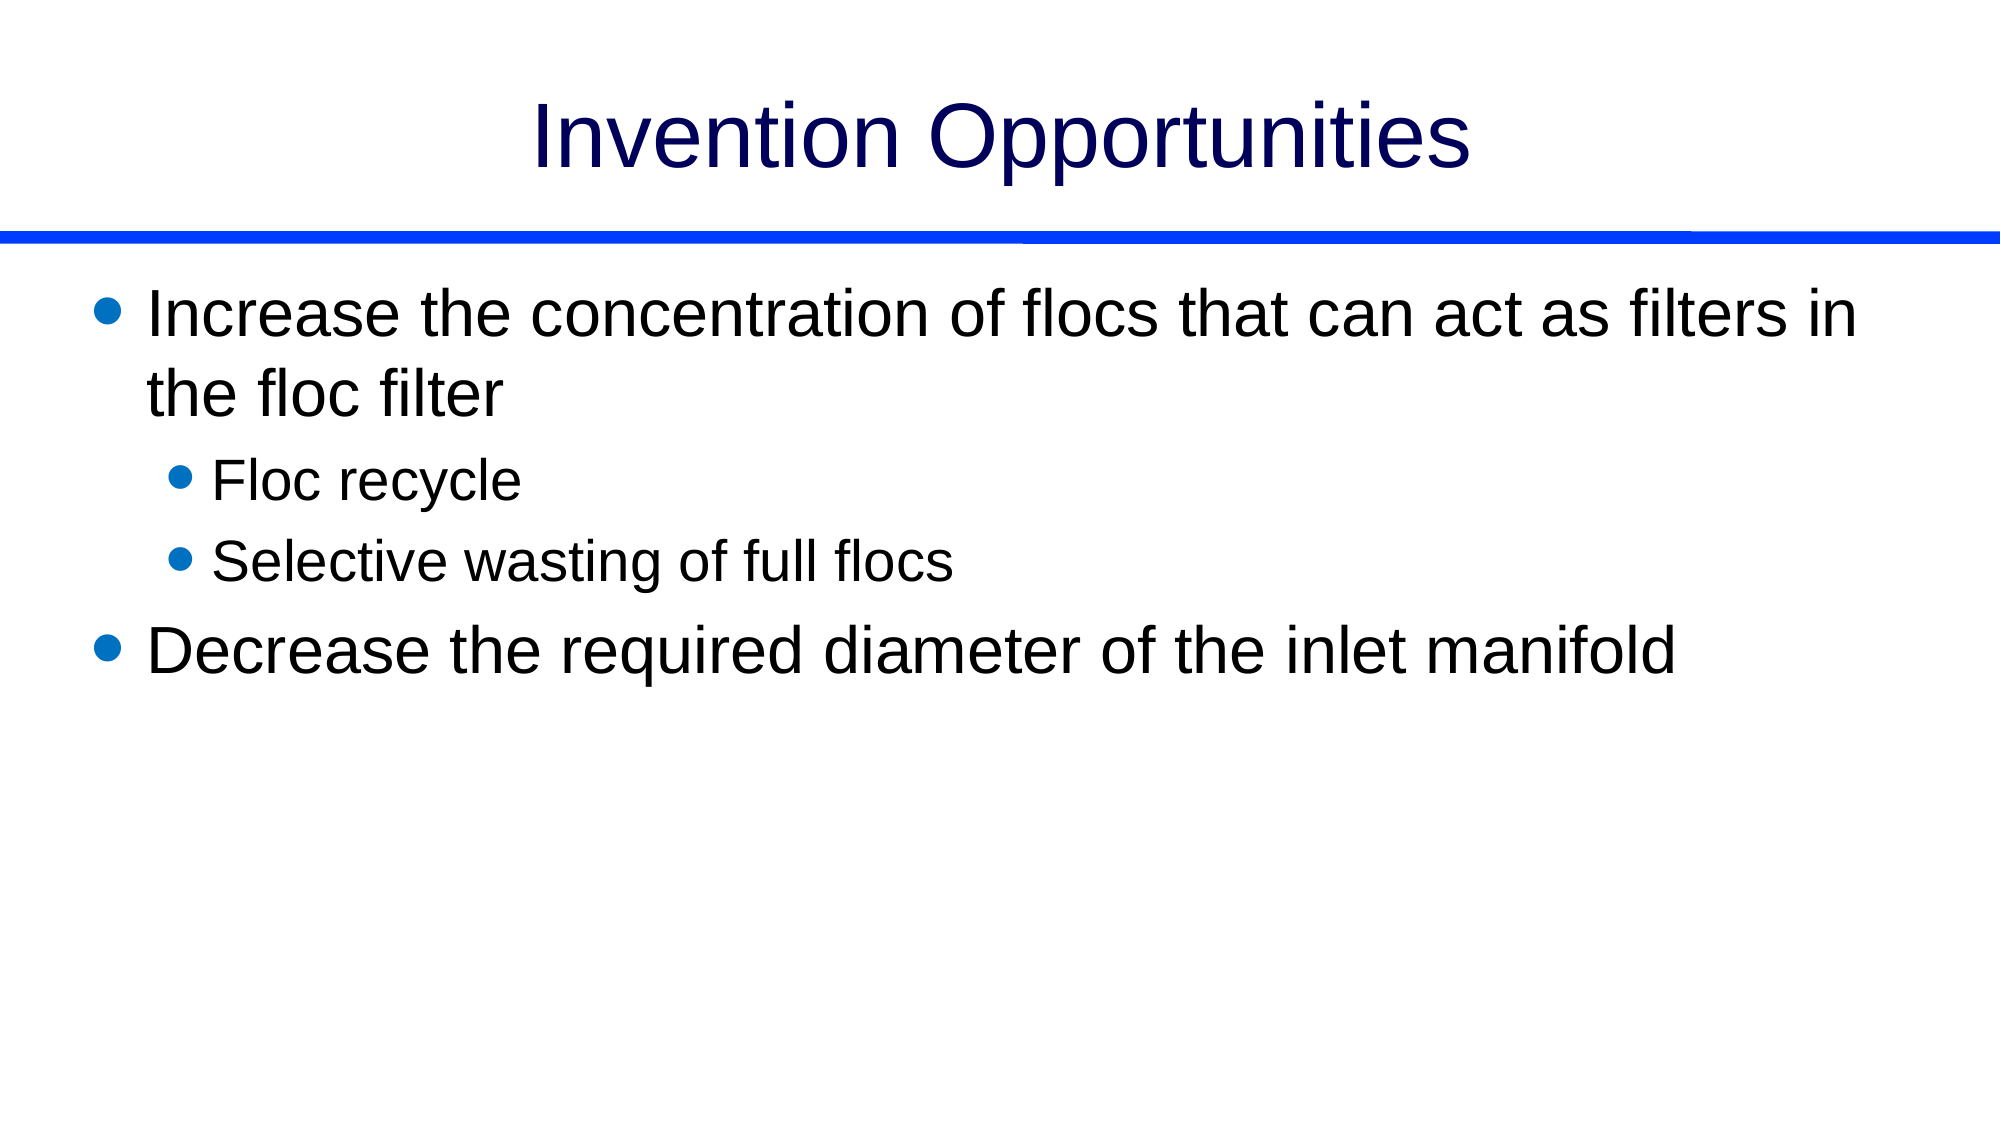

# Invention Opportunities
Increase the concentration of flocs that can act as filters in the floc filter
Floc recycle
Selective wasting of full flocs
Decrease the required diameter of the inlet manifold